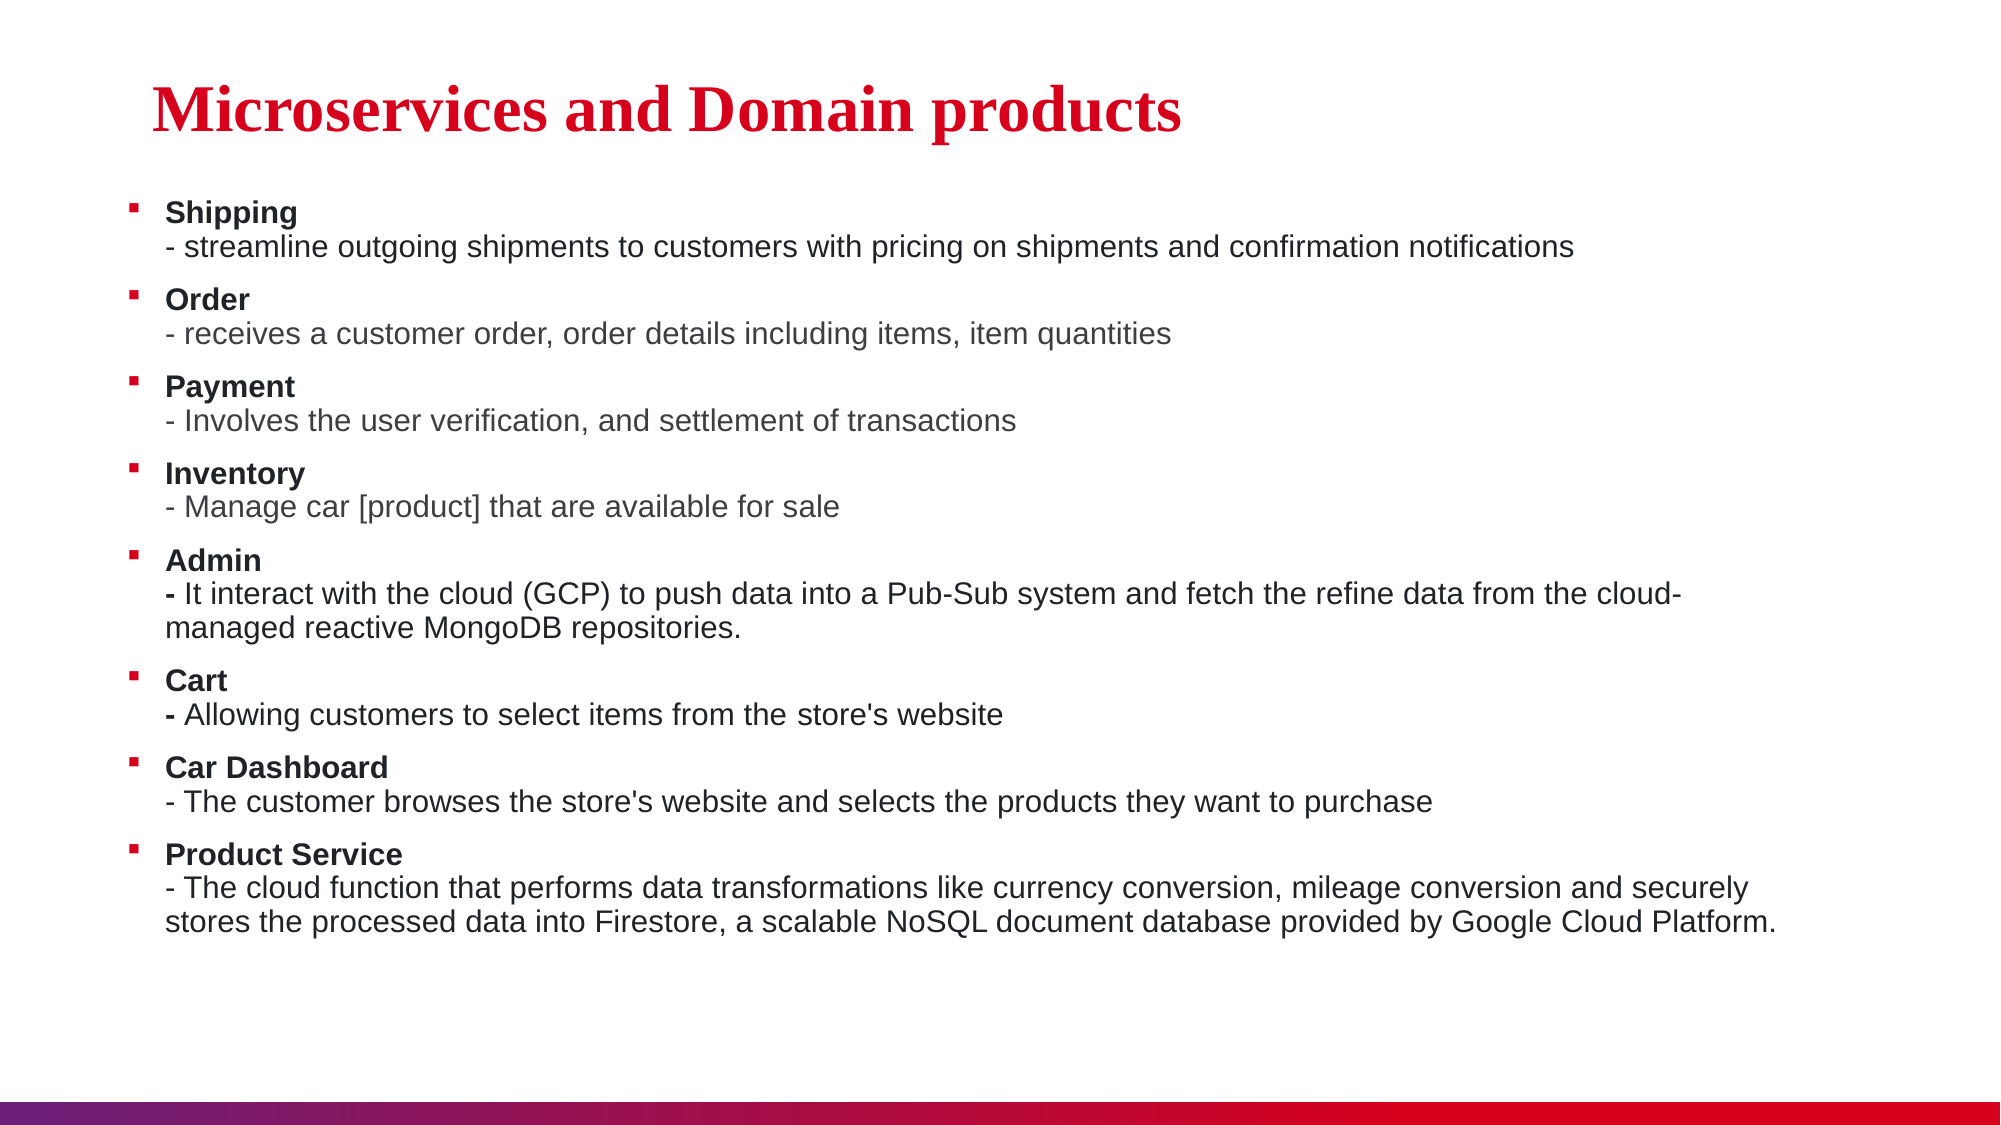

# Microservices and Domain products
Shipping
- streamline outgoing shipments to customers with pricing on shipments and confirmation notifications
Order
- receives a customer order, order details including items, item quantities
Payment
- Involves the user verification, and settlement of transactions
Inventory
- Manage car [product] that are available for sale
Admin
- It interact with the cloud (GCP) to push data into a Pub-Sub system and fetch the refine data from the cloud-managed reactive MongoDB repositories.
Cart
- Allowing customers to select items from the store's website
Car Dashboard 
- The customer browses the store's website and selects the products they want to purchase
Product Service
- The cloud function that performs data transformations like currency conversion, mileage conversion and securely stores the processed data into Firestore, a scalable NoSQL document database provided by Google Cloud Platform.